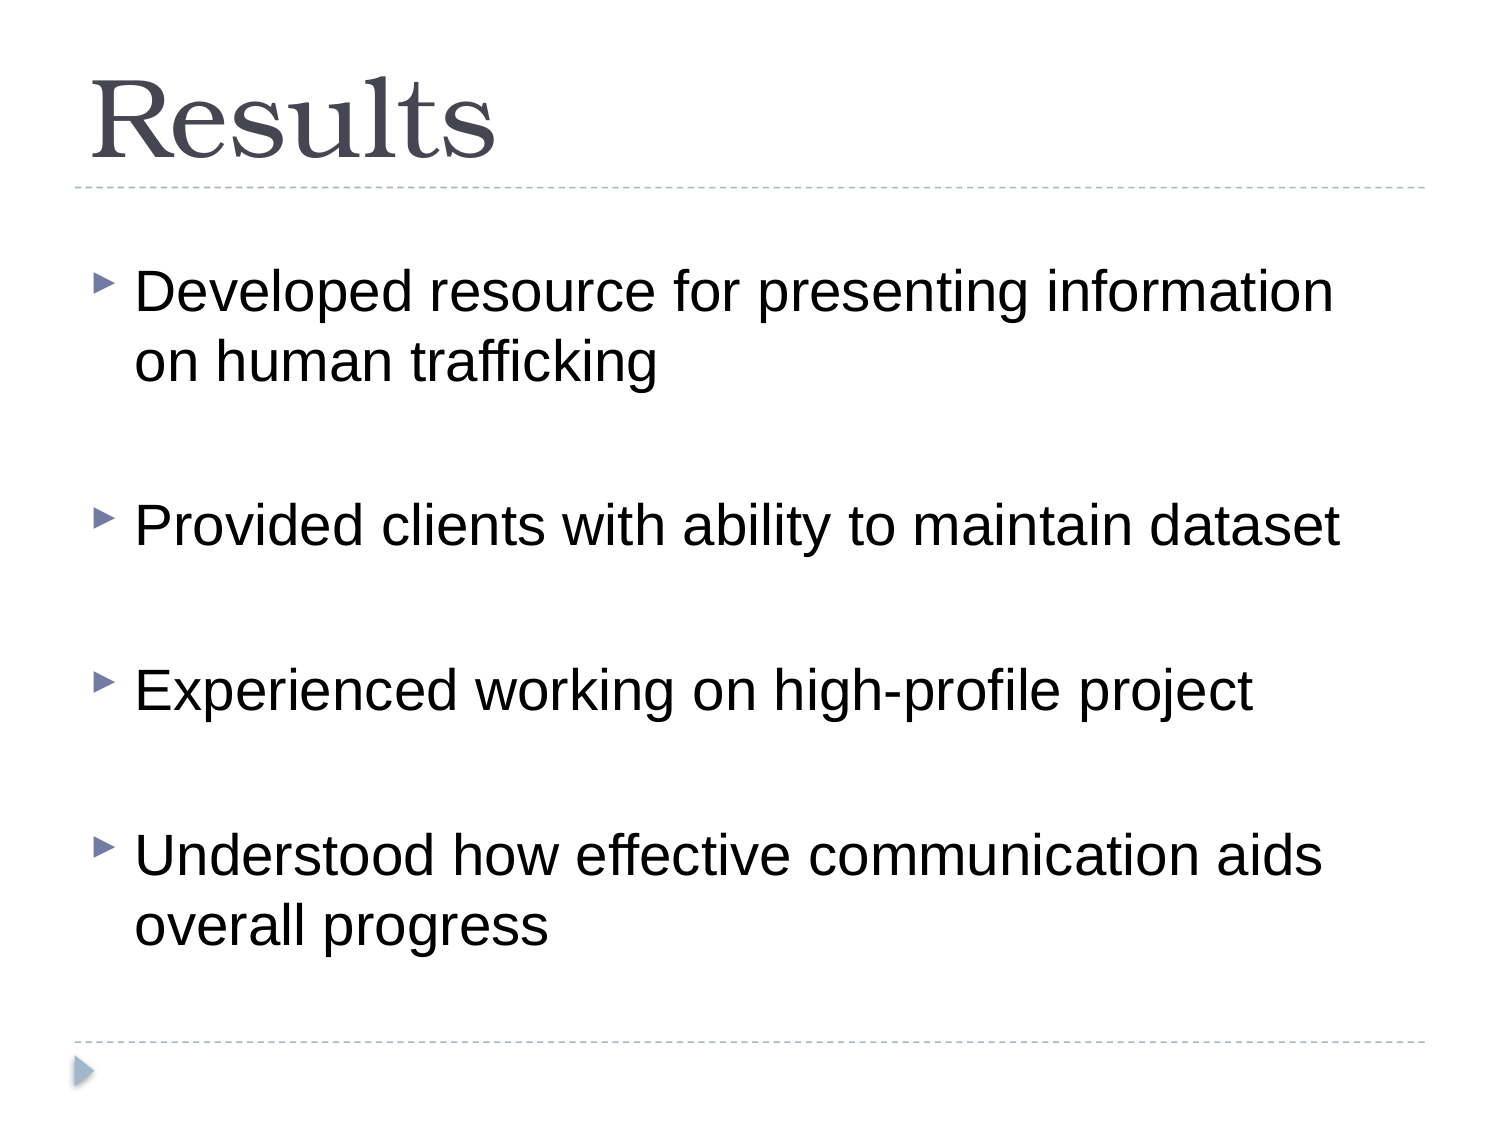

# Results
Developed resource for presenting information on human trafficking

Provided clients with ability to maintain dataset

Experienced working on high-profile project

Understood how effective communication aids overall progress